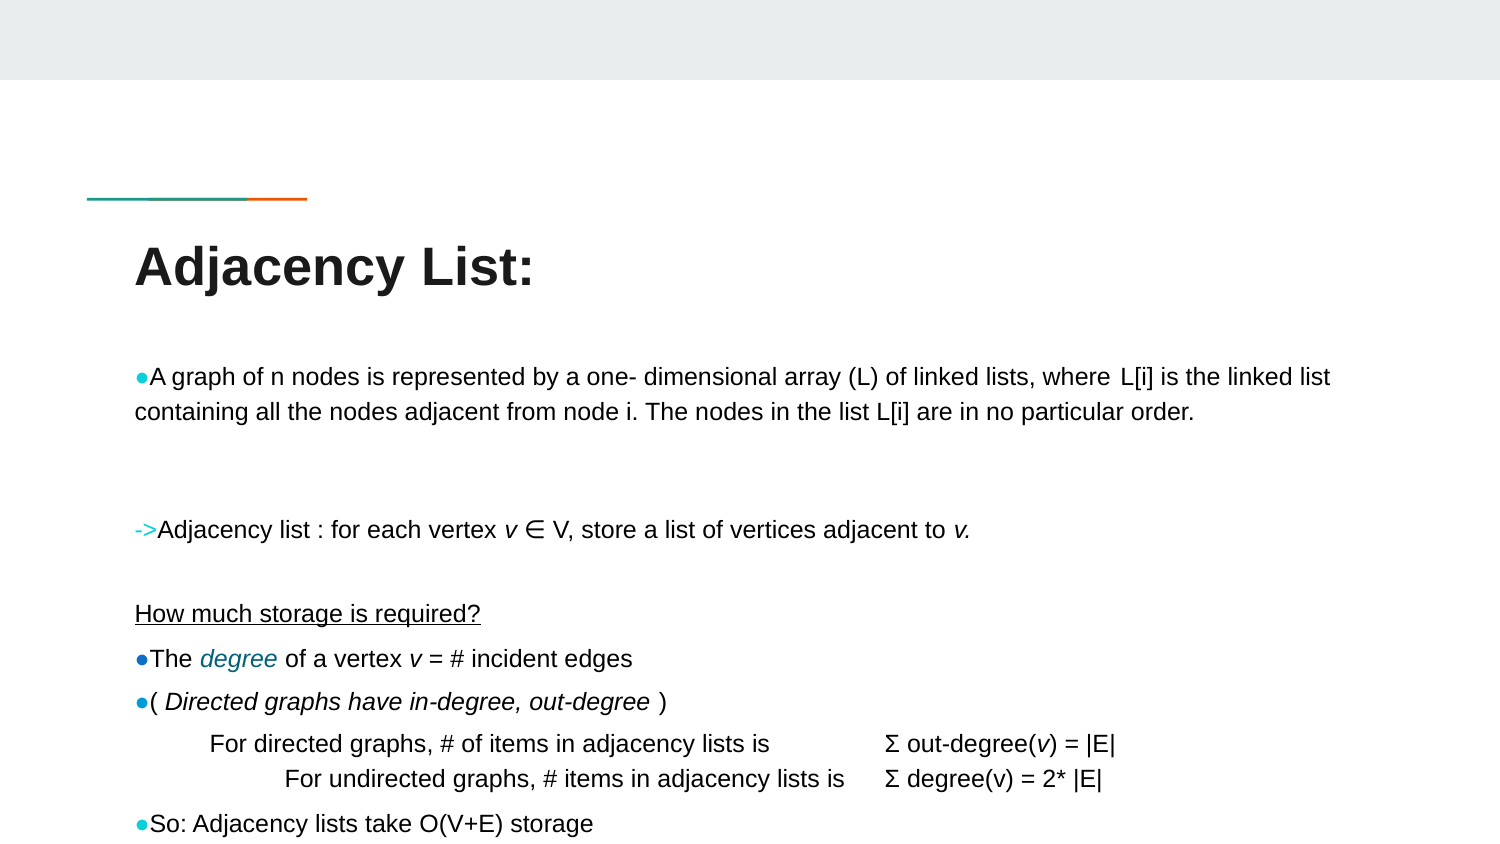

# Adjacency List:
●A graph of n nodes is represented by a one- dimensional array (L) of linked lists, where L[i] is the linked list containing all the nodes adjacent from node i. The nodes in the list L[i] are in no particular order.

->Adjacency list : for each vertex v ∈ V, store a list of vertices adjacent to v.
How much storage is required?
●The degree of a vertex v = # incident edges
●( Directed graphs have in-degree, out-degree )
For directed graphs, # of items in adjacency lists is	Σ out-degree(v) = |E|
   	For undirected graphs, # items in adjacency lists is	Σ degree(v) = 2* |E|
●So: Adjacency lists take O(V+E) storage